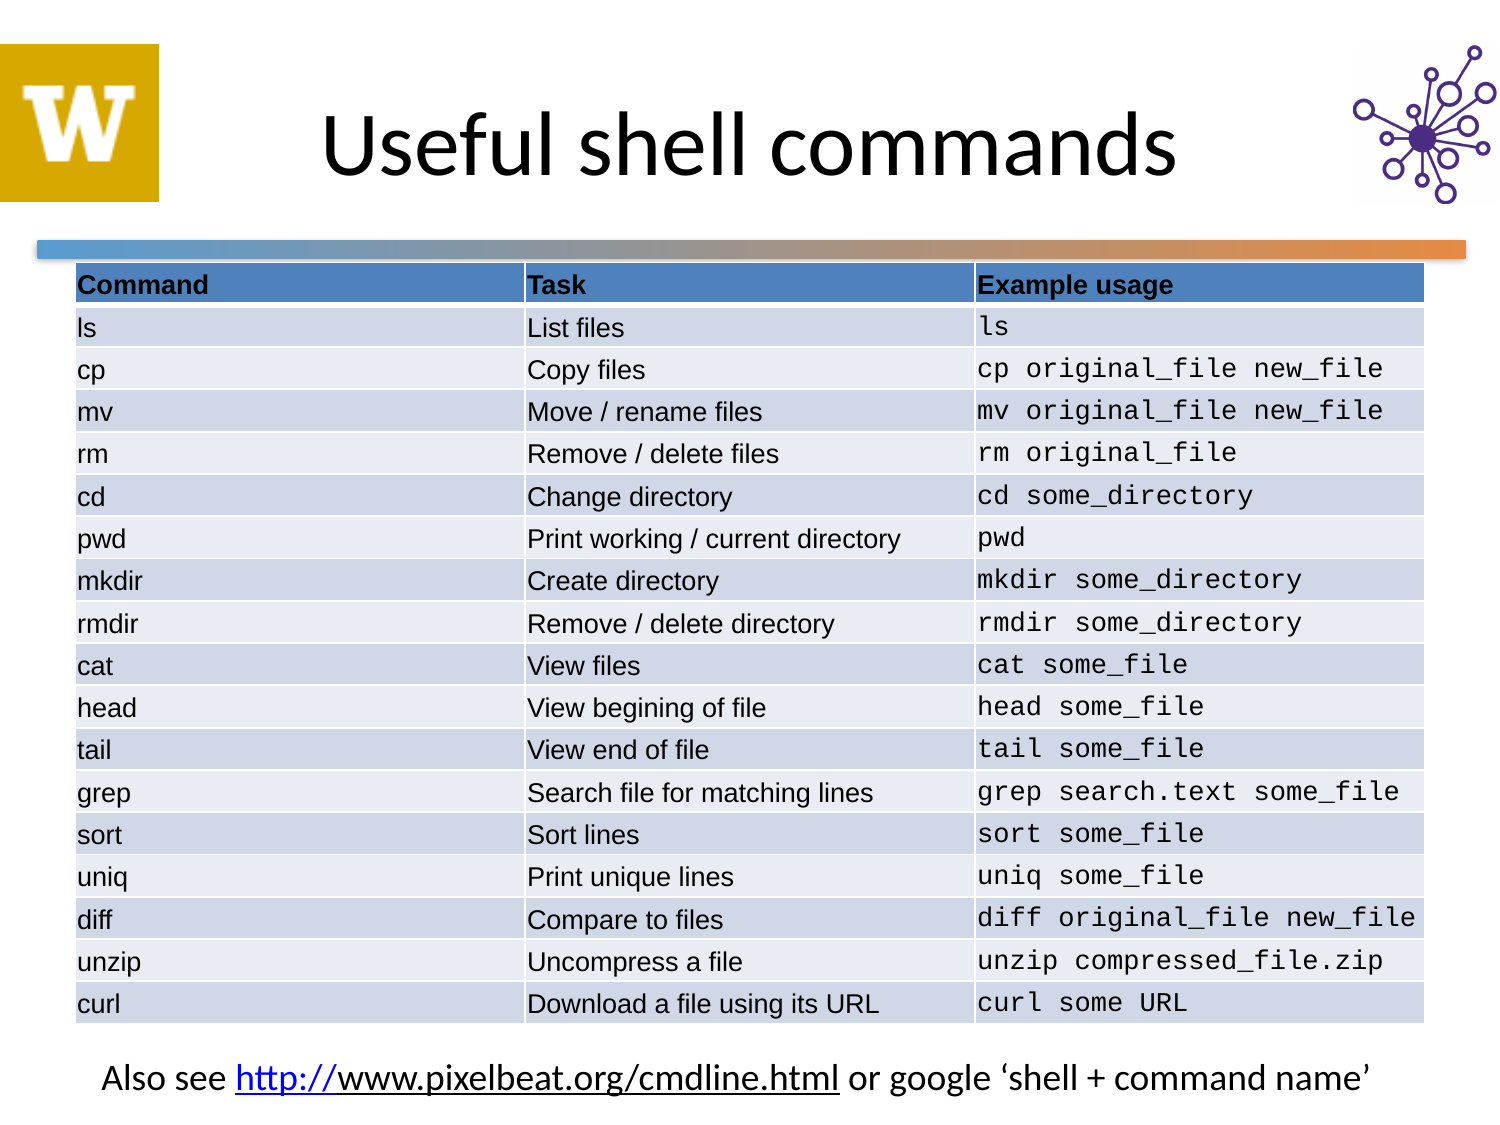

# Useful shell commands
| Command | Task | Example usage |
| --- | --- | --- |
| ls | List files | ls |
| cp | Copy files | cp original\_file new\_file |
| mv | Move / rename files | mv original\_file new\_file |
| rm | Remove / delete files | rm original\_file |
| cd | Change directory | cd some\_directory |
| pwd | Print working / current directory | pwd |
| mkdir | Create directory | mkdir some\_directory |
| rmdir | Remove / delete directory | rmdir some\_directory |
| cat | View files | cat some\_file |
| head | View begining of file | head some\_file |
| tail | View end of file | tail some\_file |
| grep | Search file for matching lines | grep search.text some\_file |
| sort | Sort lines | sort some\_file |
| uniq | Print unique lines | uniq some\_file |
| diff | Compare to files | diff original\_file new\_file |
| unzip | Uncompress a file | unzip compressed\_file.zip |
| curl | Download a file using its URL | curl some URL |
Also see http://www.pixelbeat.org/cmdline.html or google ‘shell + command name’